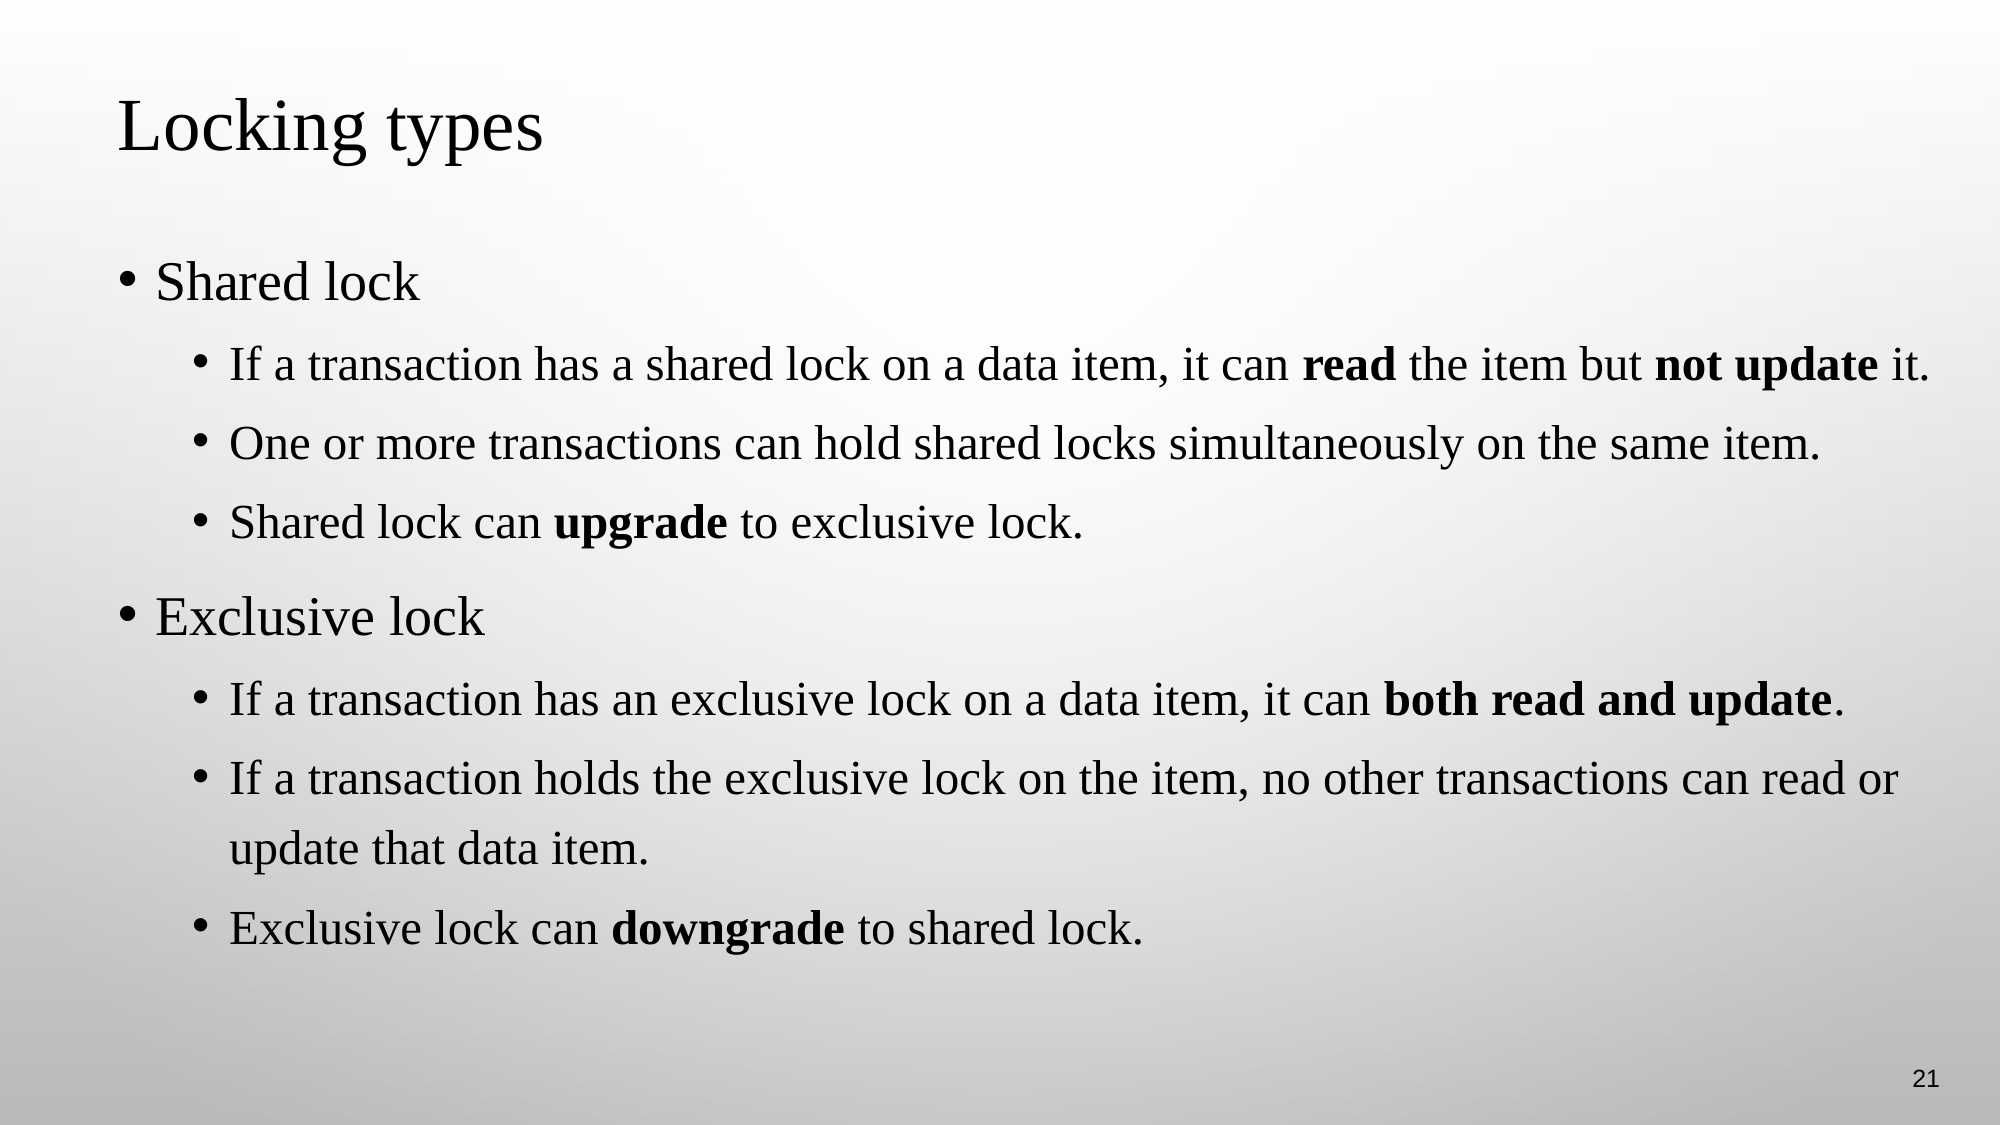

# Locking types
Shared lock
If a transaction has a shared lock on a data item, it can read the item but not update it.
One or more transactions can hold shared locks simultaneously on the same item.
Shared lock can upgrade to exclusive lock.
Exclusive lock
If a transaction has an exclusive lock on a data item, it can both read and update.
If a transaction holds the exclusive lock on the item, no other transactions can read or update that data item.
Exclusive lock can downgrade to shared lock.
21